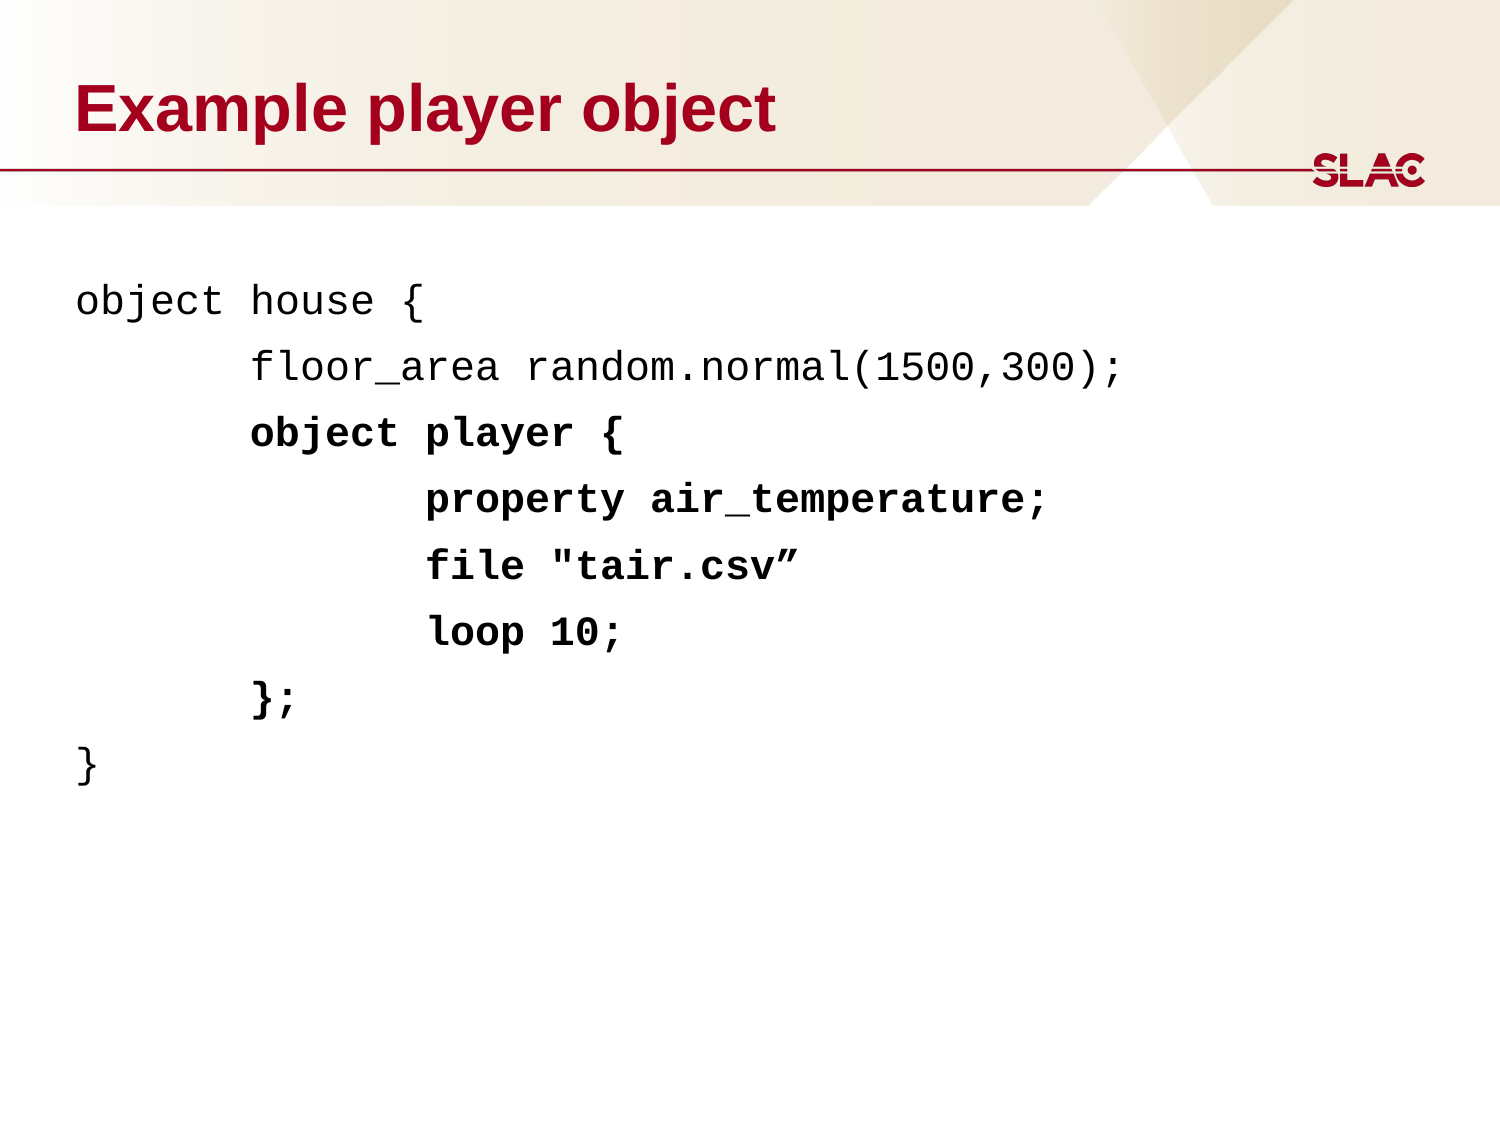

# Example player object
object house {
       floor_area random.normal(1500,300);
       object player {
              property air_temperature;
              file "tair.csv”
              loop 10;
       };
}